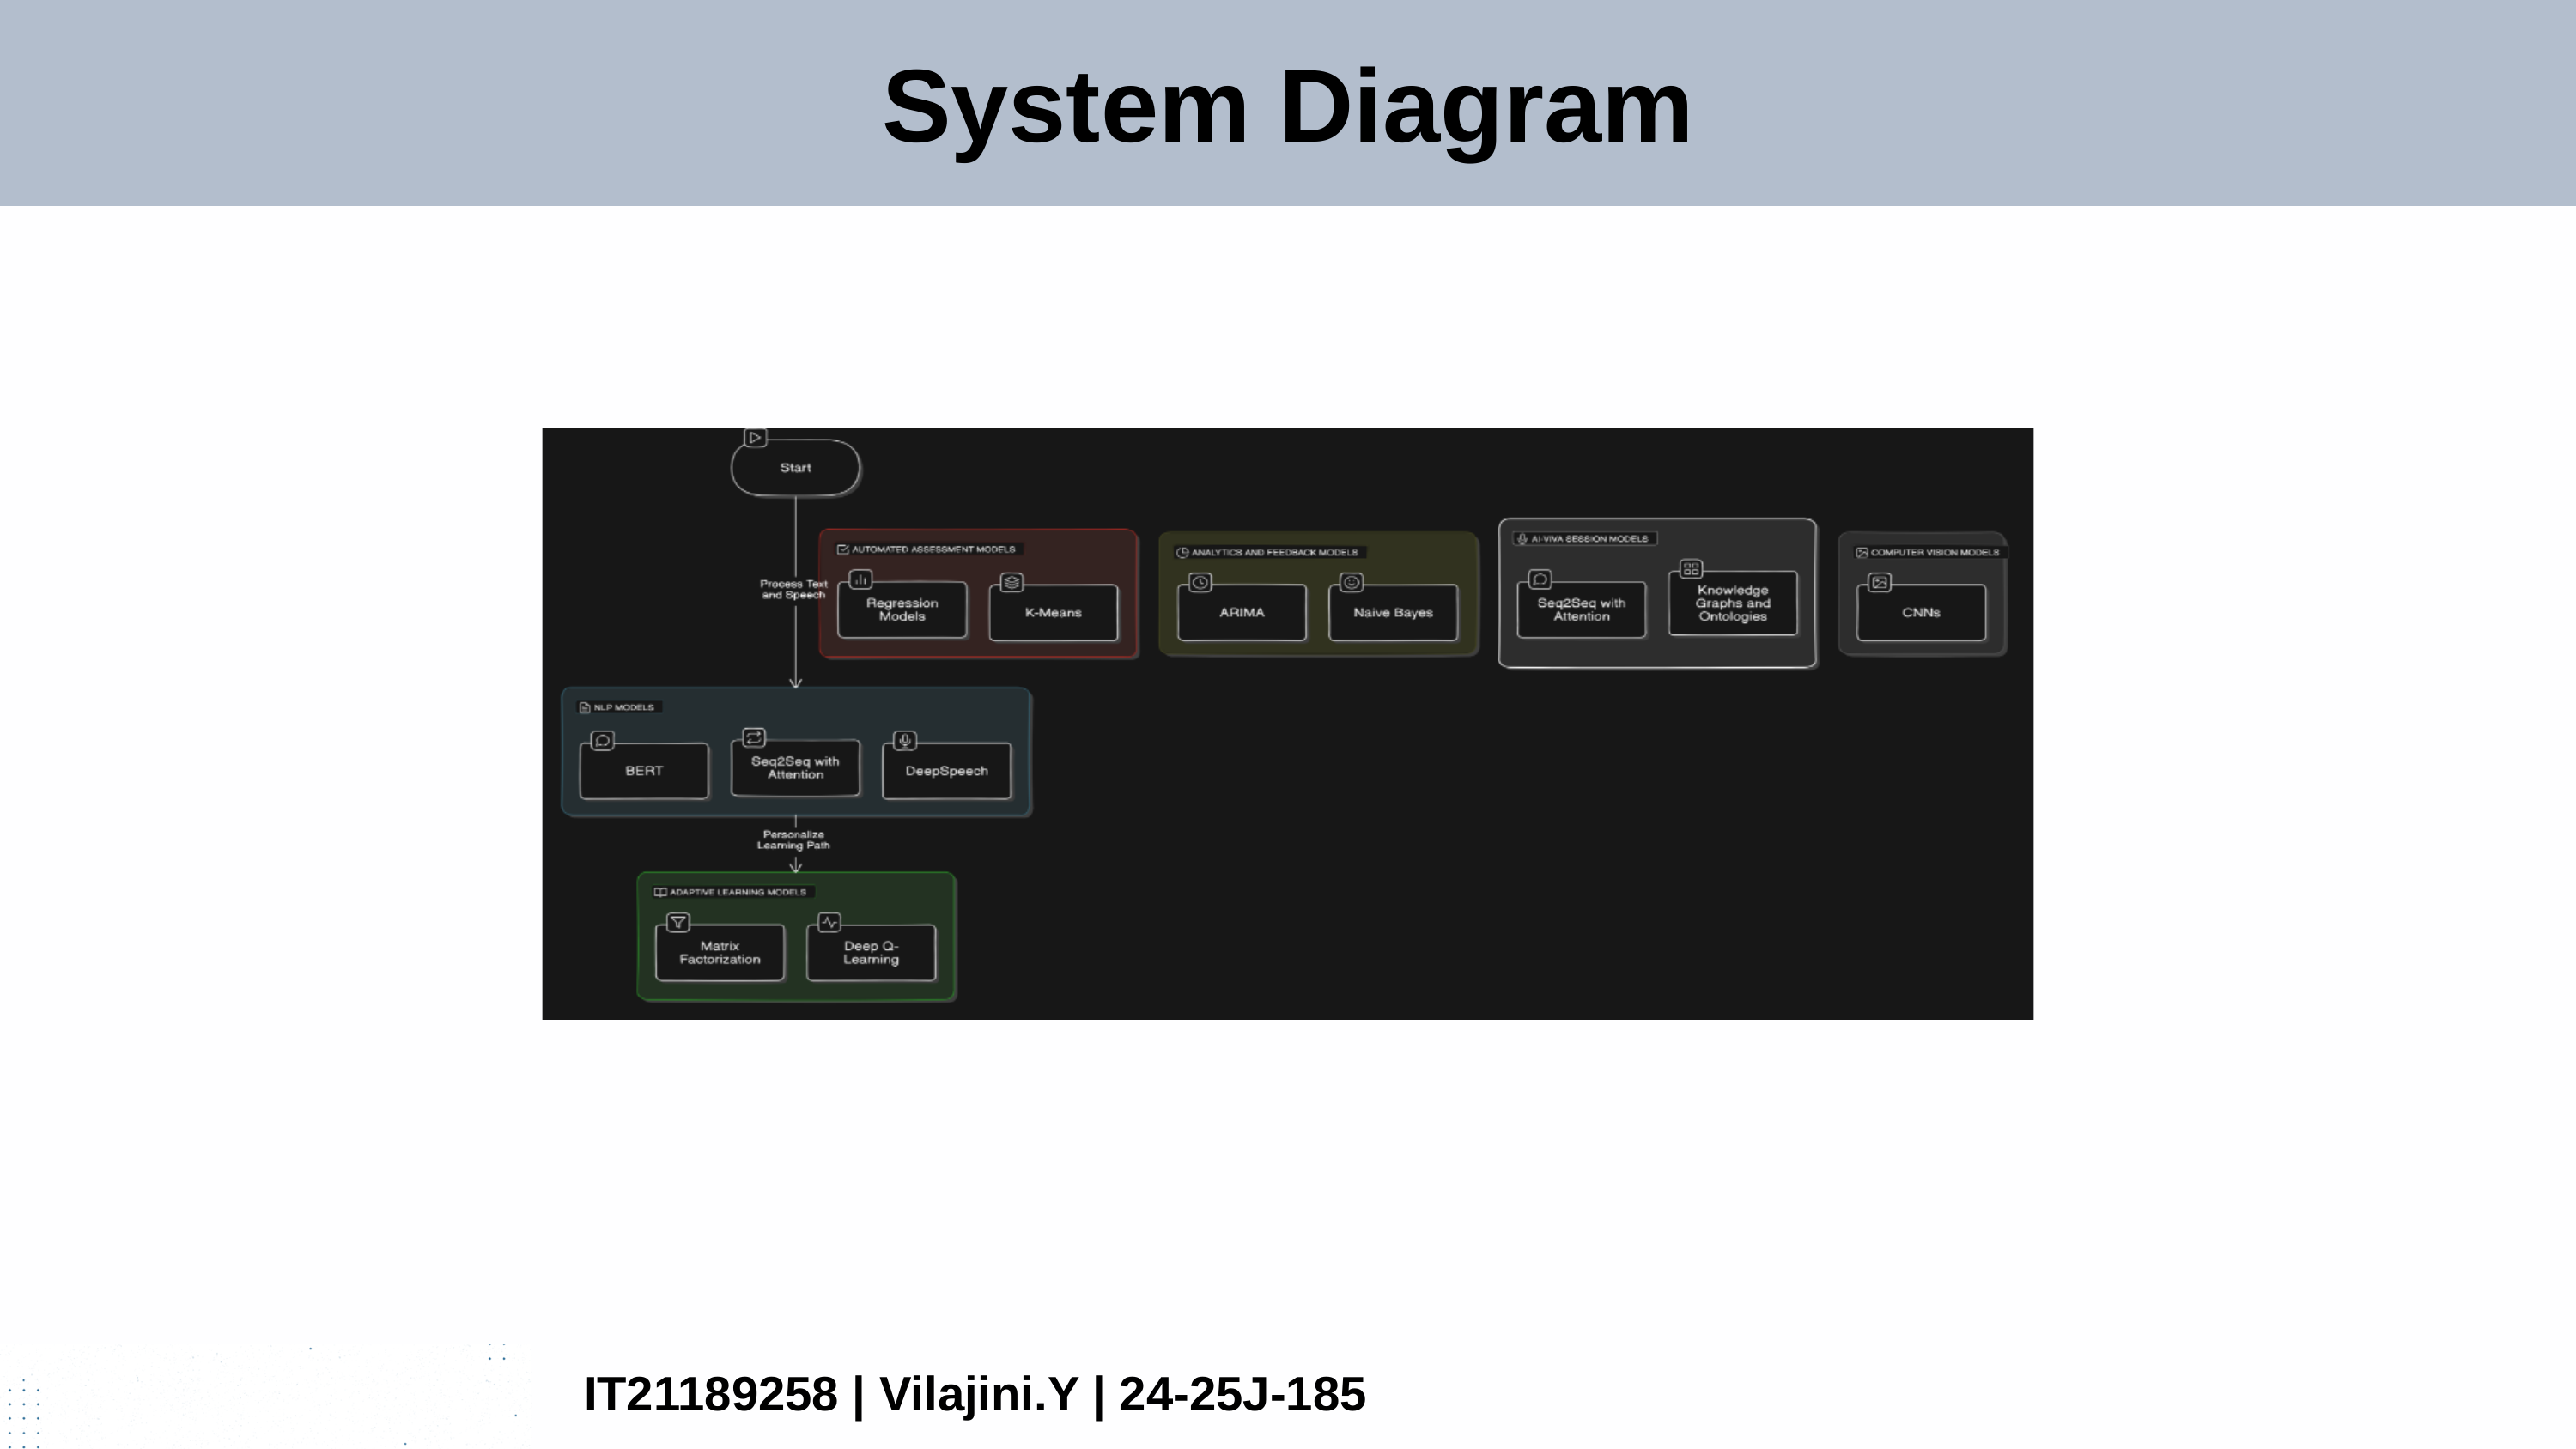

System Diagram

IT21189258 | Vilajini.Y | 24-25J-185